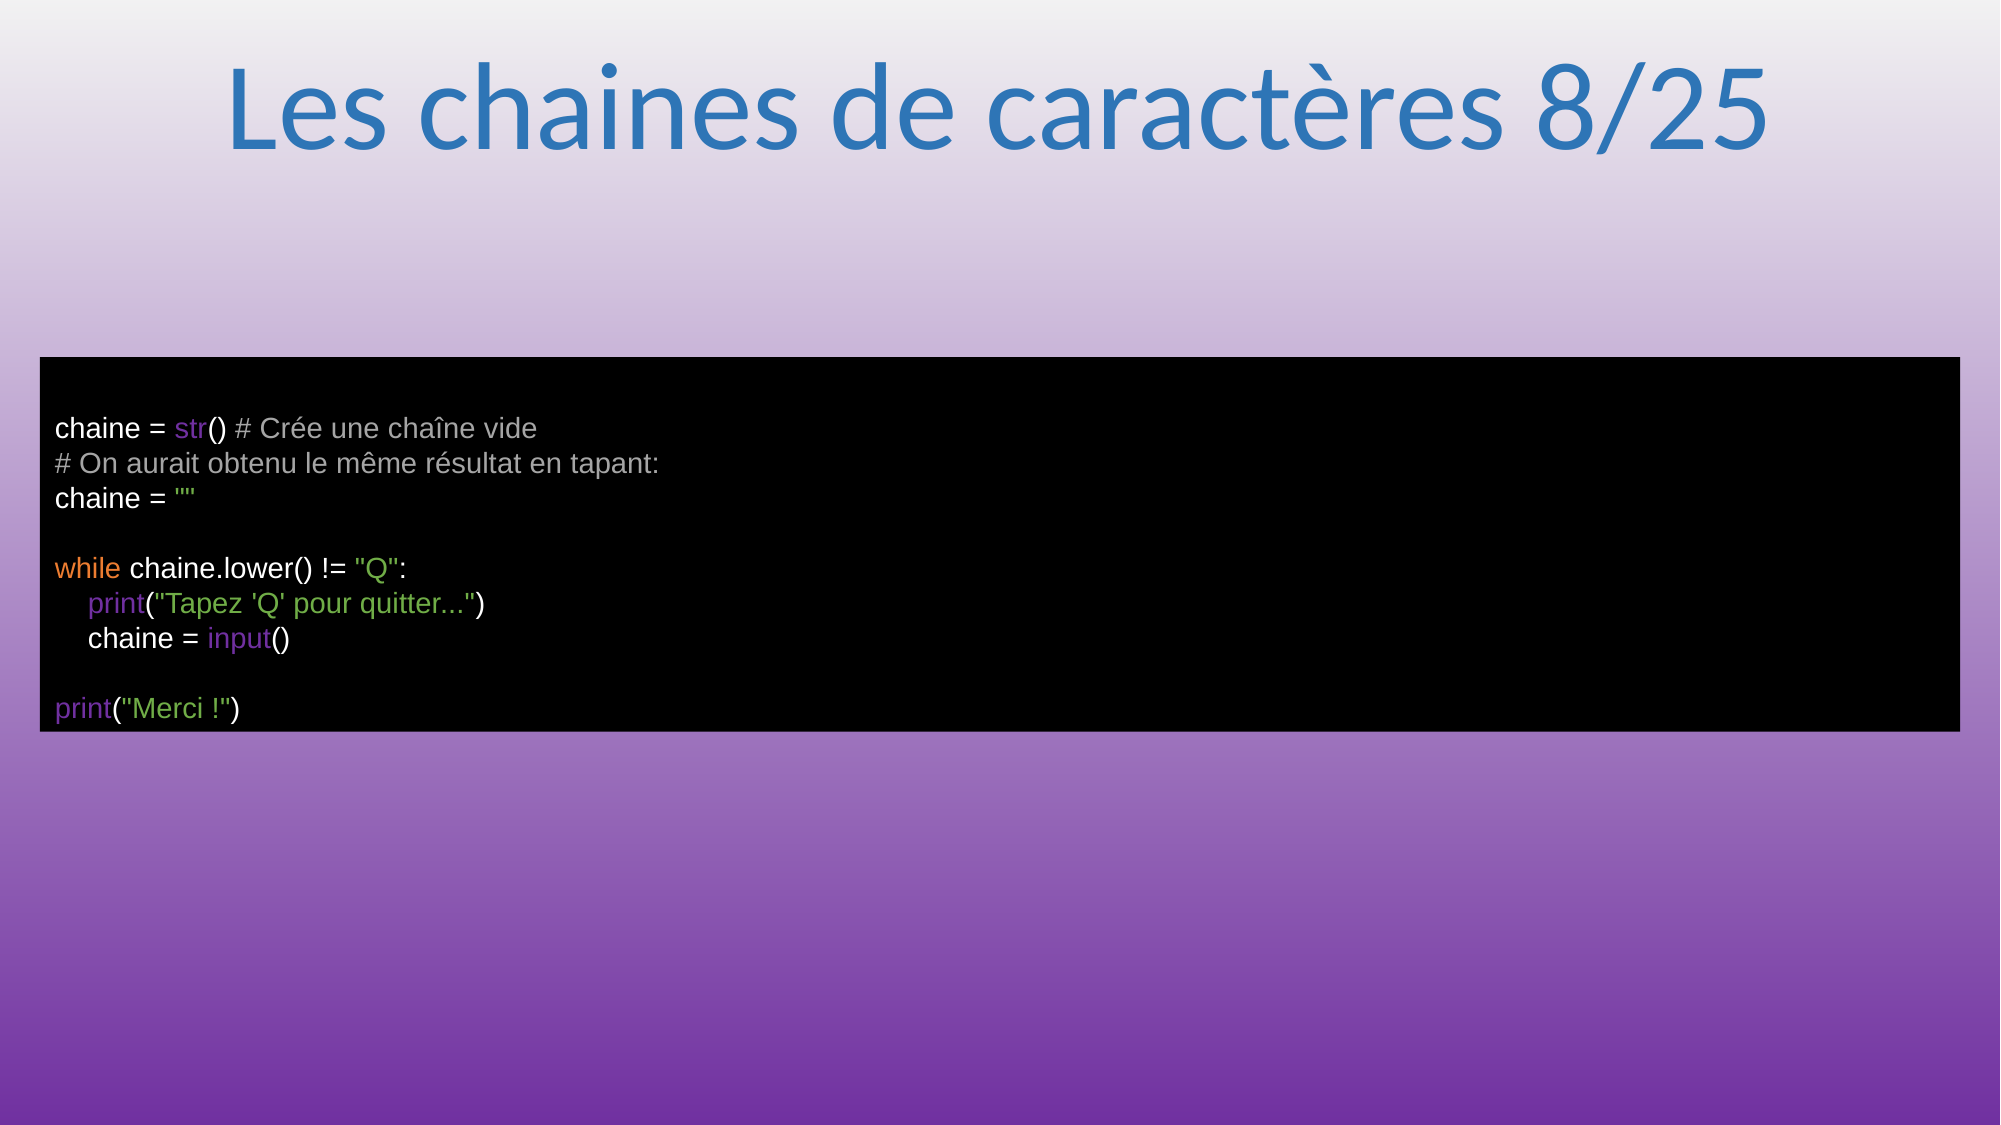

# Les chaines de caractères 8/25

chaine = str() # Crée une chaîne vide
# On aurait obtenu le même résultat en tapant:
chaine = ""

while chaine.lower() != "Q":
    print("Tapez 'Q' pour quitter...")
    chaine = input()

print("Merci !")

54